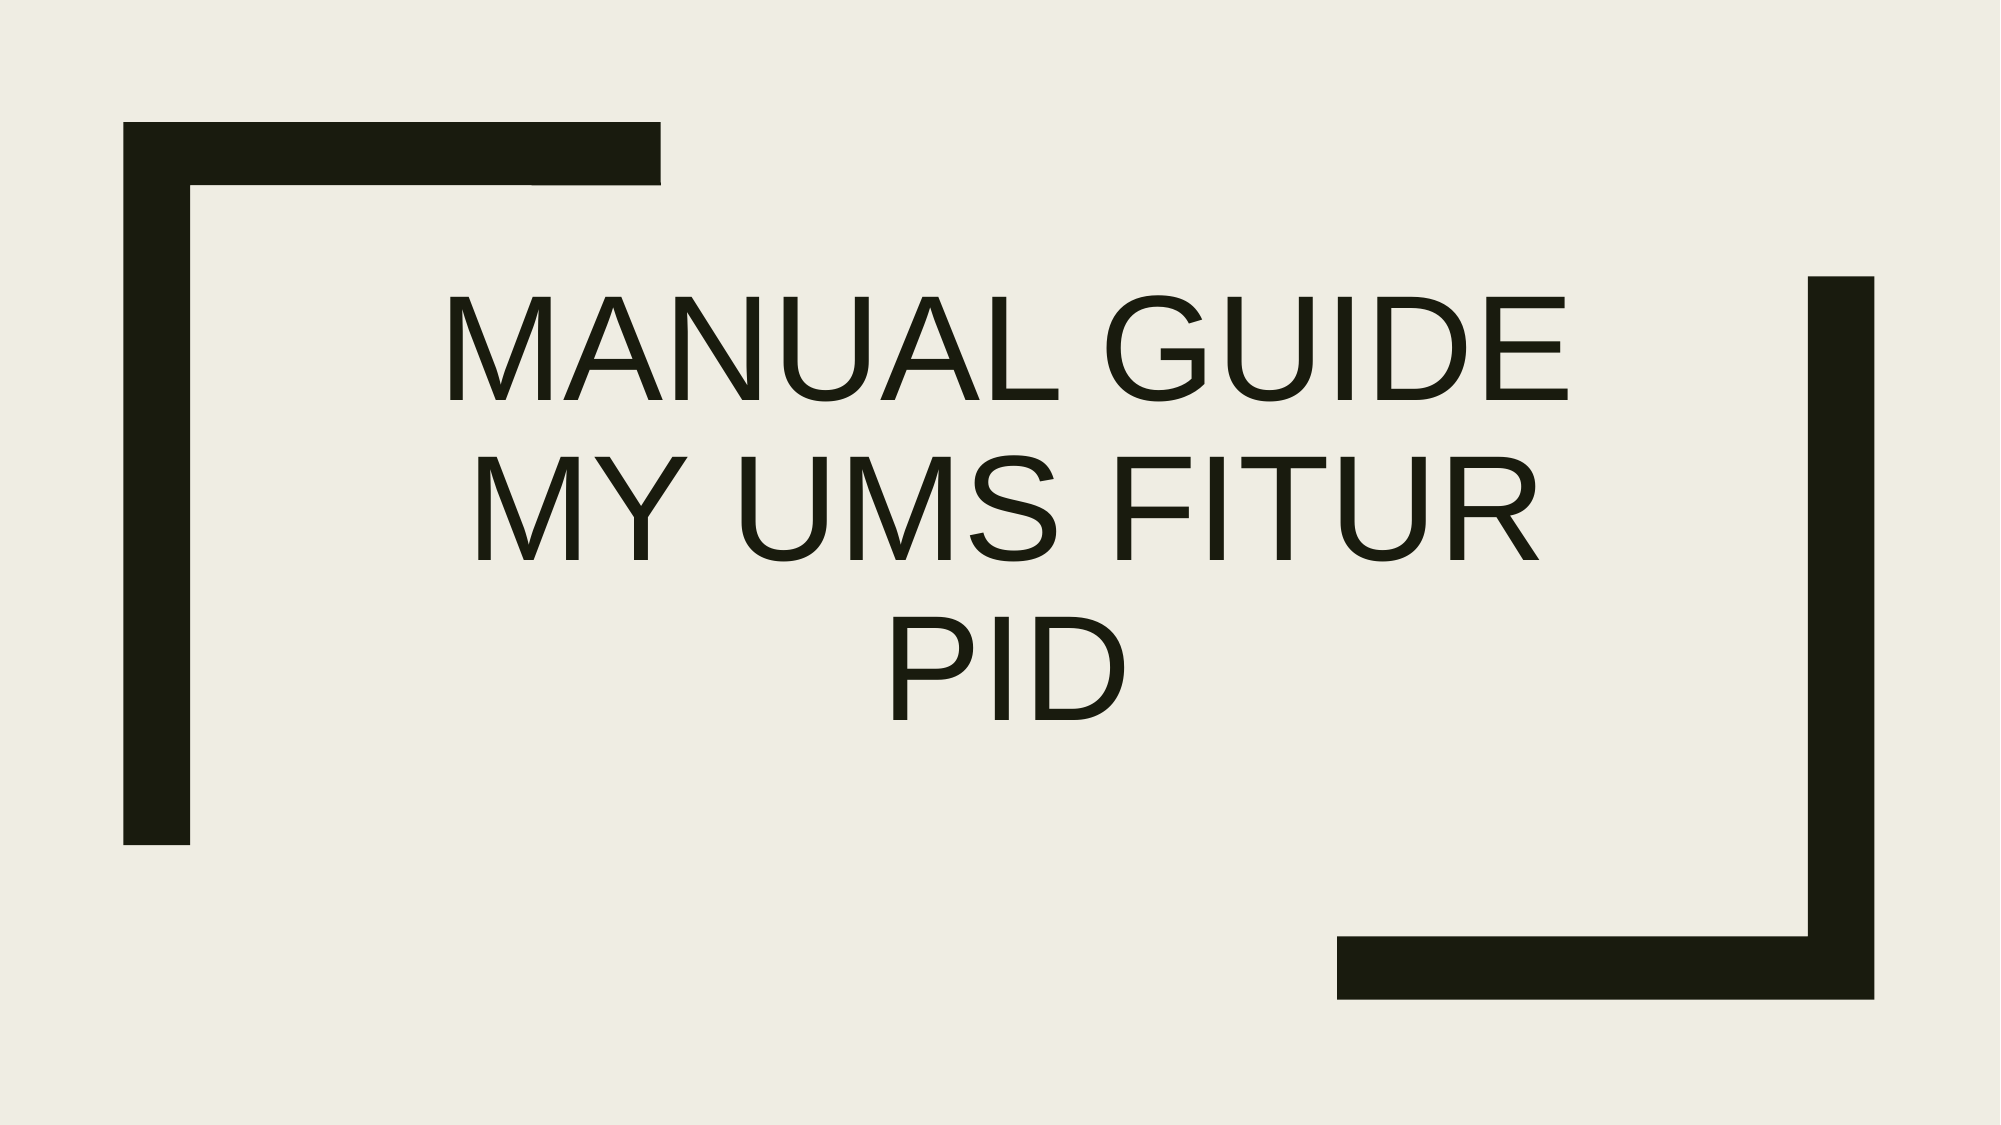

# Manual guide My UMS fitur PID